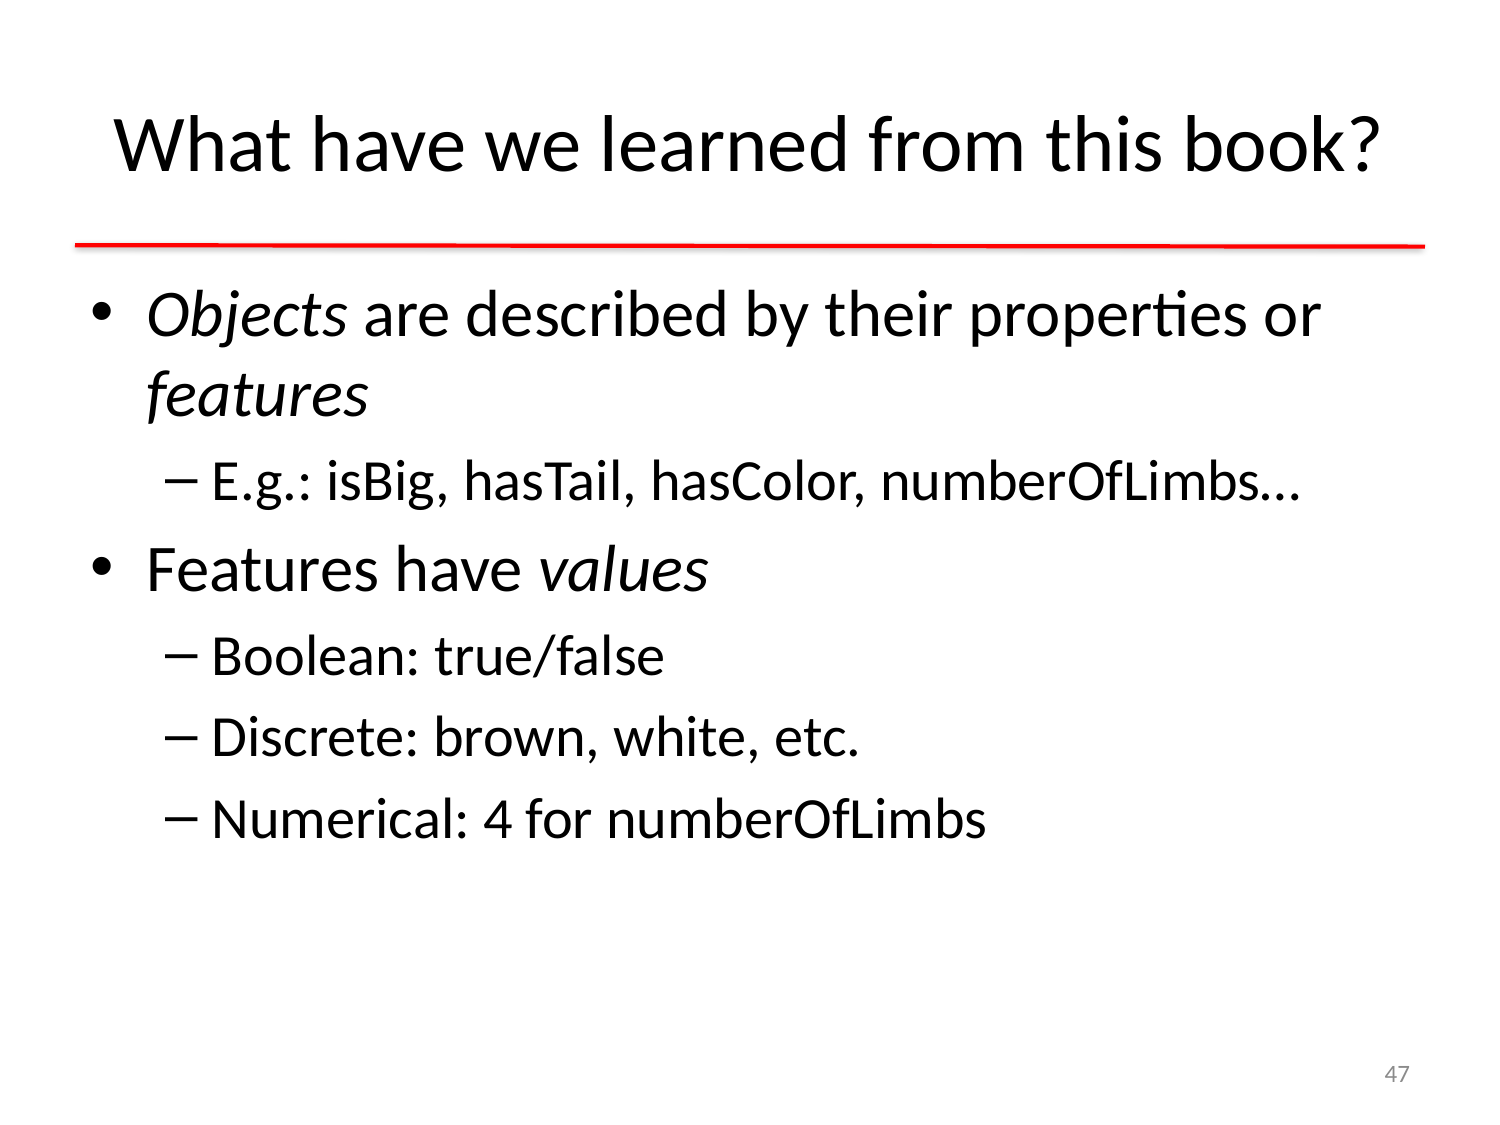

# What have we learned from this book?
Objects are described by their properties or features
E.g.: isBig, hasTail, hasColor, numberOfLimbs…
Features have values
Boolean: true/false
Discrete: brown, white, etc.
Numerical: 4 for numberOfLimbs
47